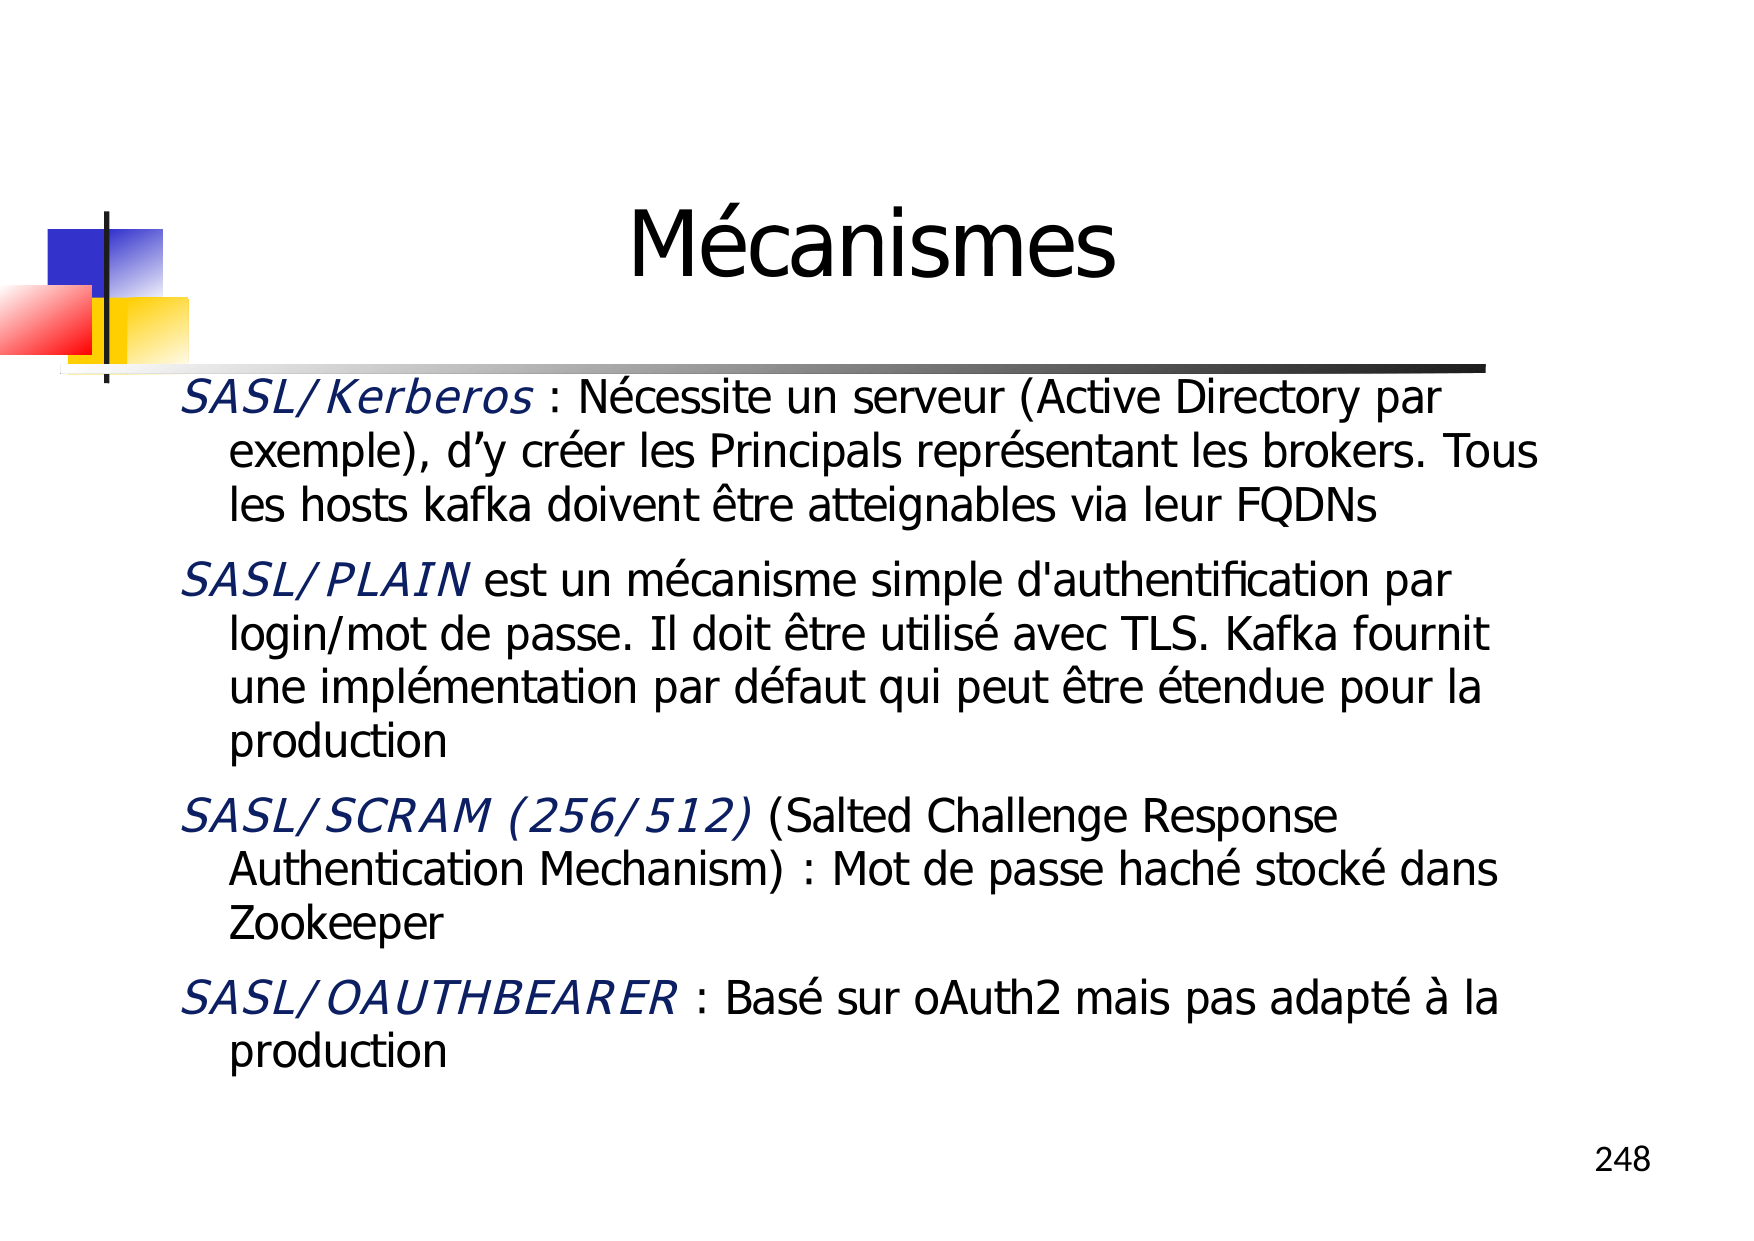

Mécanismes
SASL/Kerberos : Nécessite un serveur (Active Directory par exemple), d’y créer les Principals représentant les brokers. Tous les hosts kafka doivent être atteignables via leur FQDNs
SASL/PLAIN est un mécanisme simple d'authentification par login/mot de passe. Il doit être utilisé avec TLS. Kafka fournit une implémentation par défaut qui peut être étendue pour la production
SASL/SCRAM (256/512) (Salted Challenge Response Authentication Mechanism) : Mot de passe haché stocké dans Zookeeper
SASL/OAUTHBEARER : Basé sur oAuth2 mais pas adapté à la production